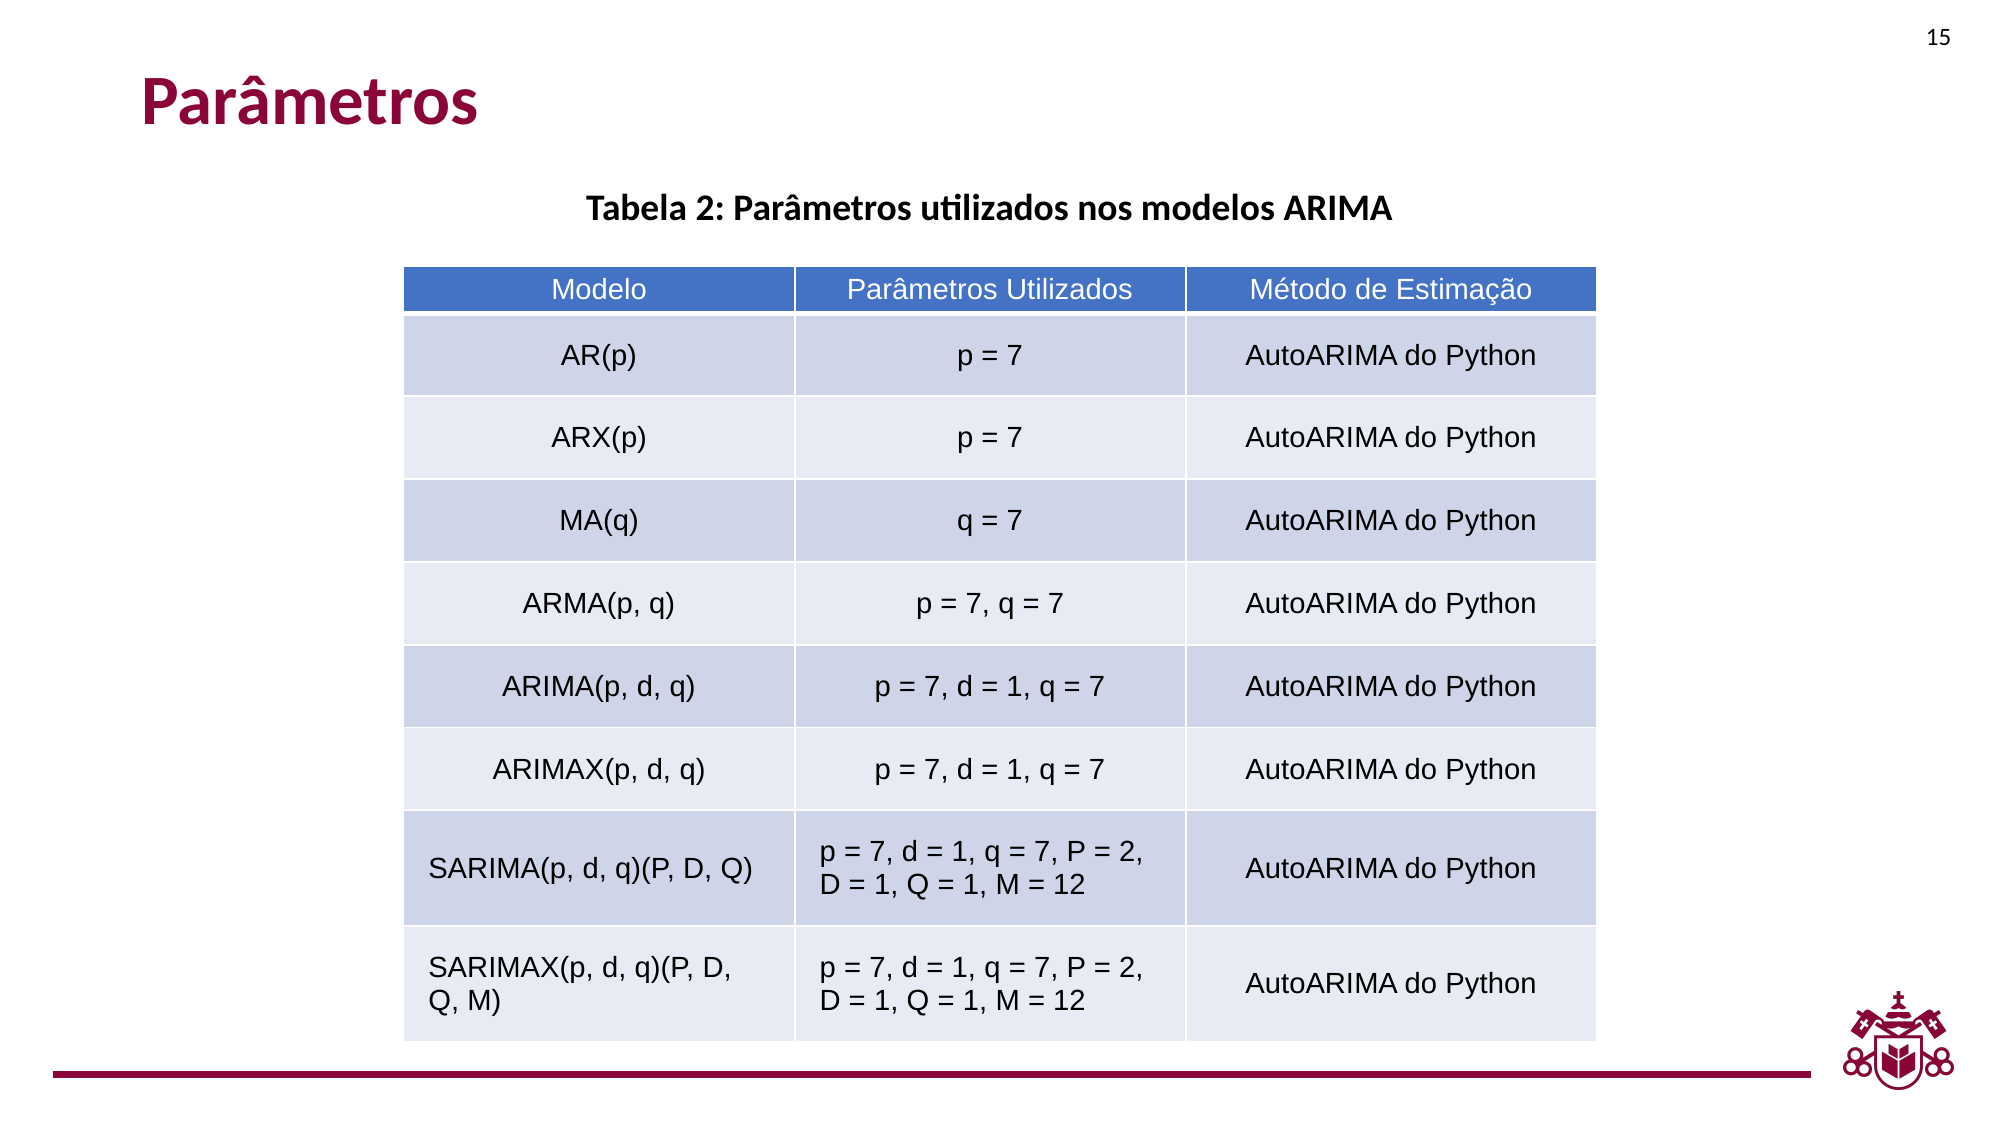

Parâmetros
15
Tabela 2: Parâmetros utilizados nos modelos ARIMA
| Modelo | Parâmetros Utilizados | Método de Estimação |
| --- | --- | --- |
| AR(p) | p = 7 | AutoARIMA do Python |
| ARX(p) | p = 7 | AutoARIMA do Python |
| MA(q) | q = 7 | AutoARIMA do Python |
| ARMA(p, q) | p = 7, q = 7 | AutoARIMA do Python |
| ARIMA(p, d, q) | p = 7, d = 1, q = 7 | AutoARIMA do Python |
| ARIMAX(p, d, q) | p = 7, d = 1, q = 7 | AutoARIMA do Python |
| SARIMA(p, d, q)(P, D, Q) | p = 7, d = 1, q = 7, P = 2, D = 1, Q = 1, M = 12 | AutoARIMA do Python |
| SARIMAX(p, d, q)(P, D, Q, M) | p = 7, d = 1, q = 7, P = 2, D = 1, Q = 1, M = 12 | AutoARIMA do Python |